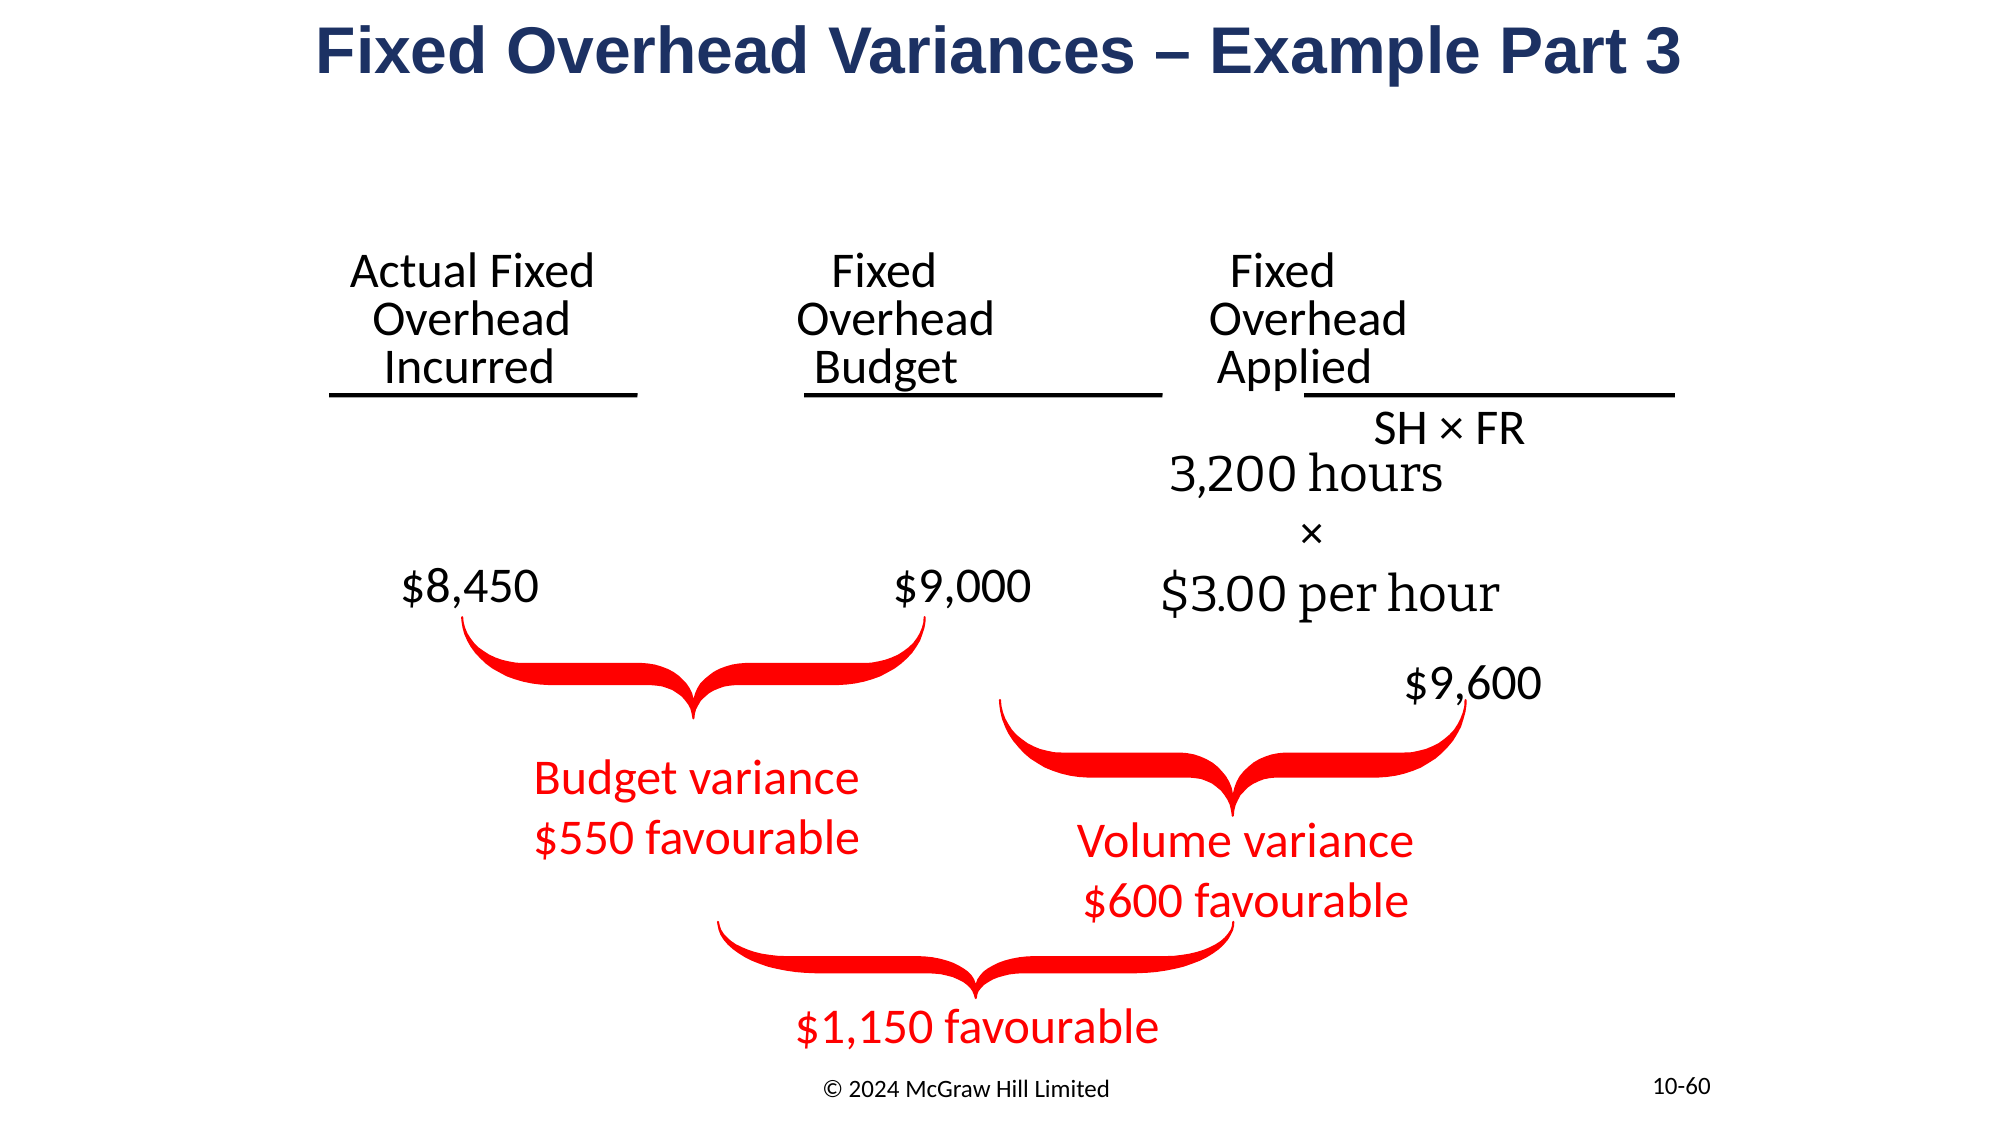

# Fixed Overhead Variances – Example Part 3
  Actual Fixed                     Fixed                          Fixed
    Overhead                    Overhead                   Overhead
     Incurred                       Budget                       Applied
   SH × FR

                 		                                           3,200 hours
 				                                         ×
  			                                          $3.00 per hour
$8,450
$9,000

$9,600

Budget variance
$550 favourable
Volume variance
$600 favourable

$1,150 favourable
10-60